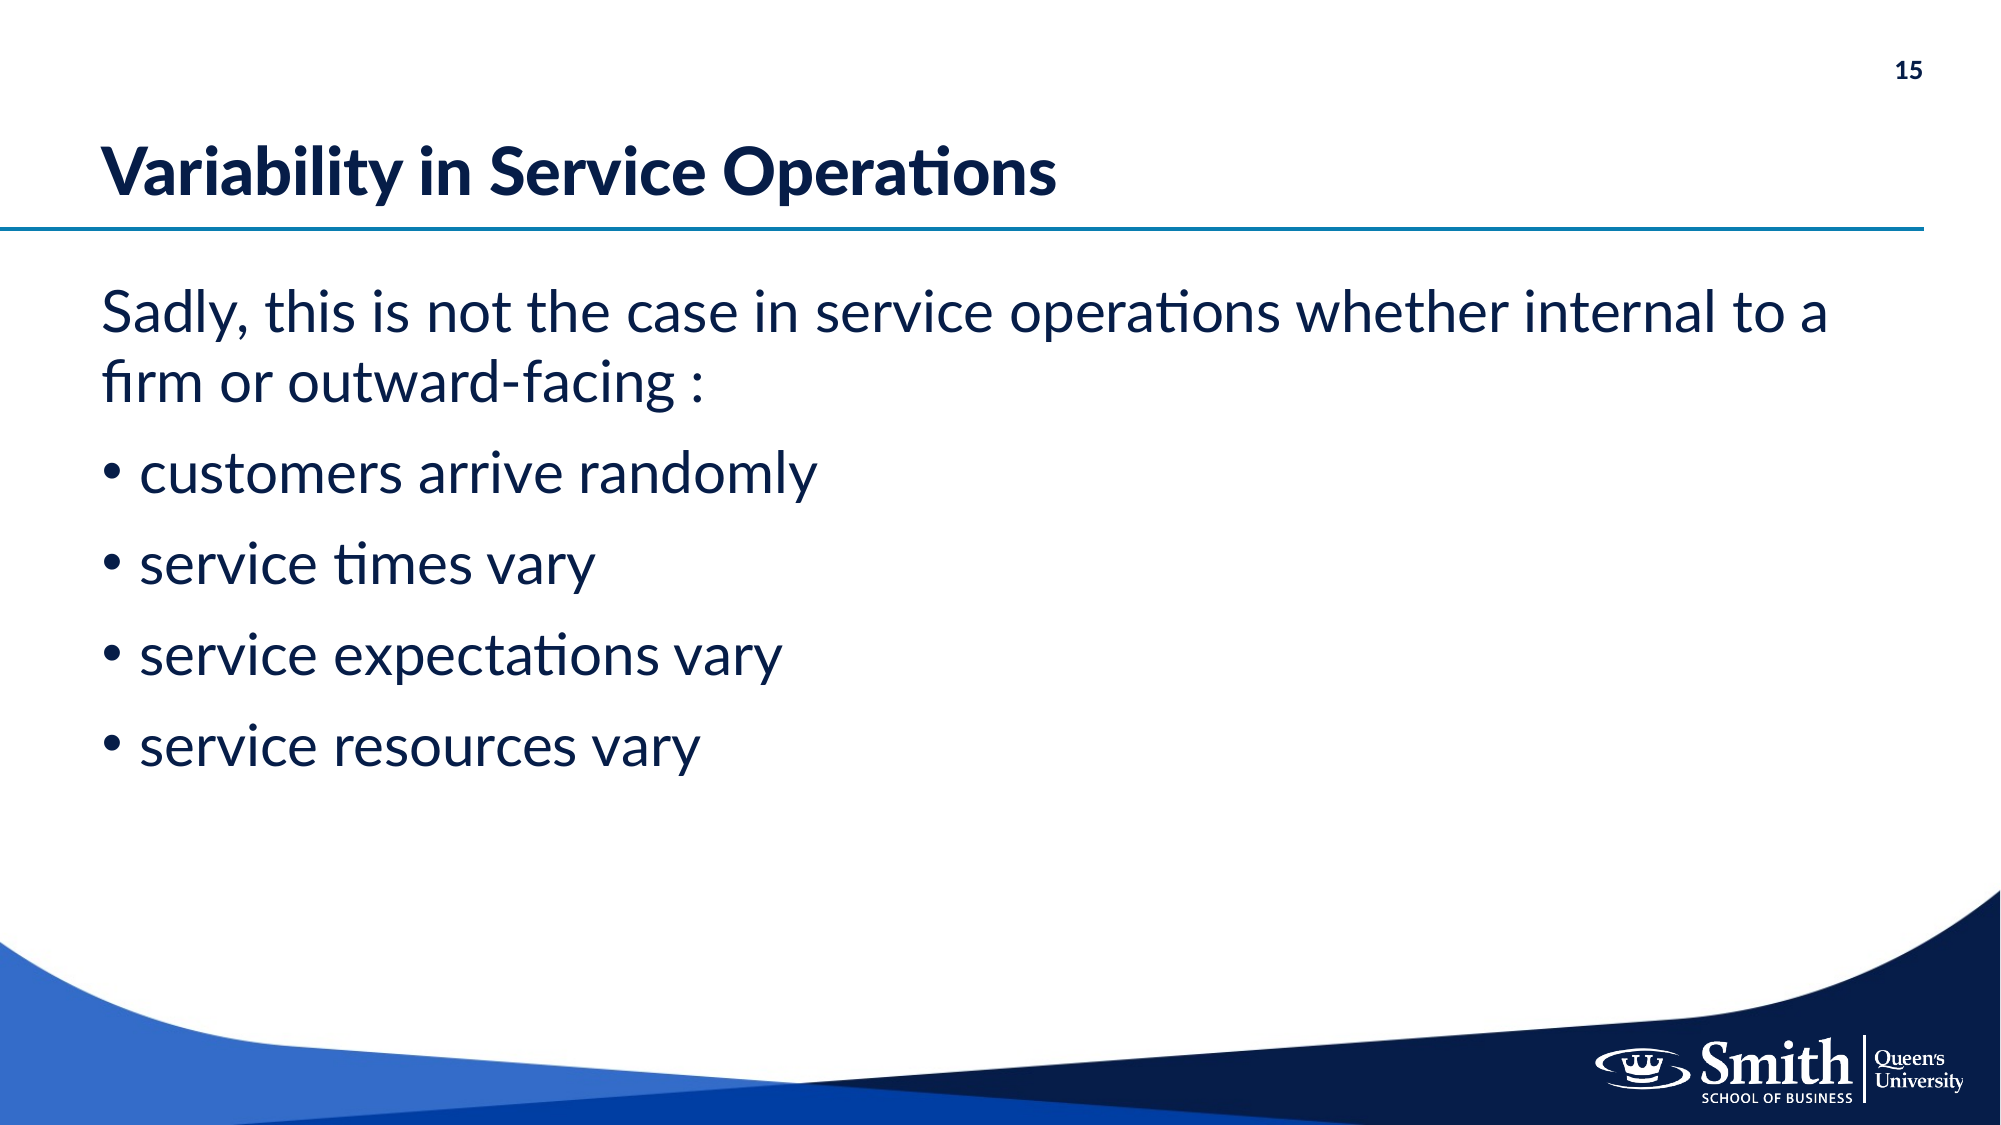

# Variability in Service Operations
Sadly, this is not the case in service operations whether internal to a firm or outward-facing :
customers arrive randomly
service times vary
service expectations vary
service resources vary